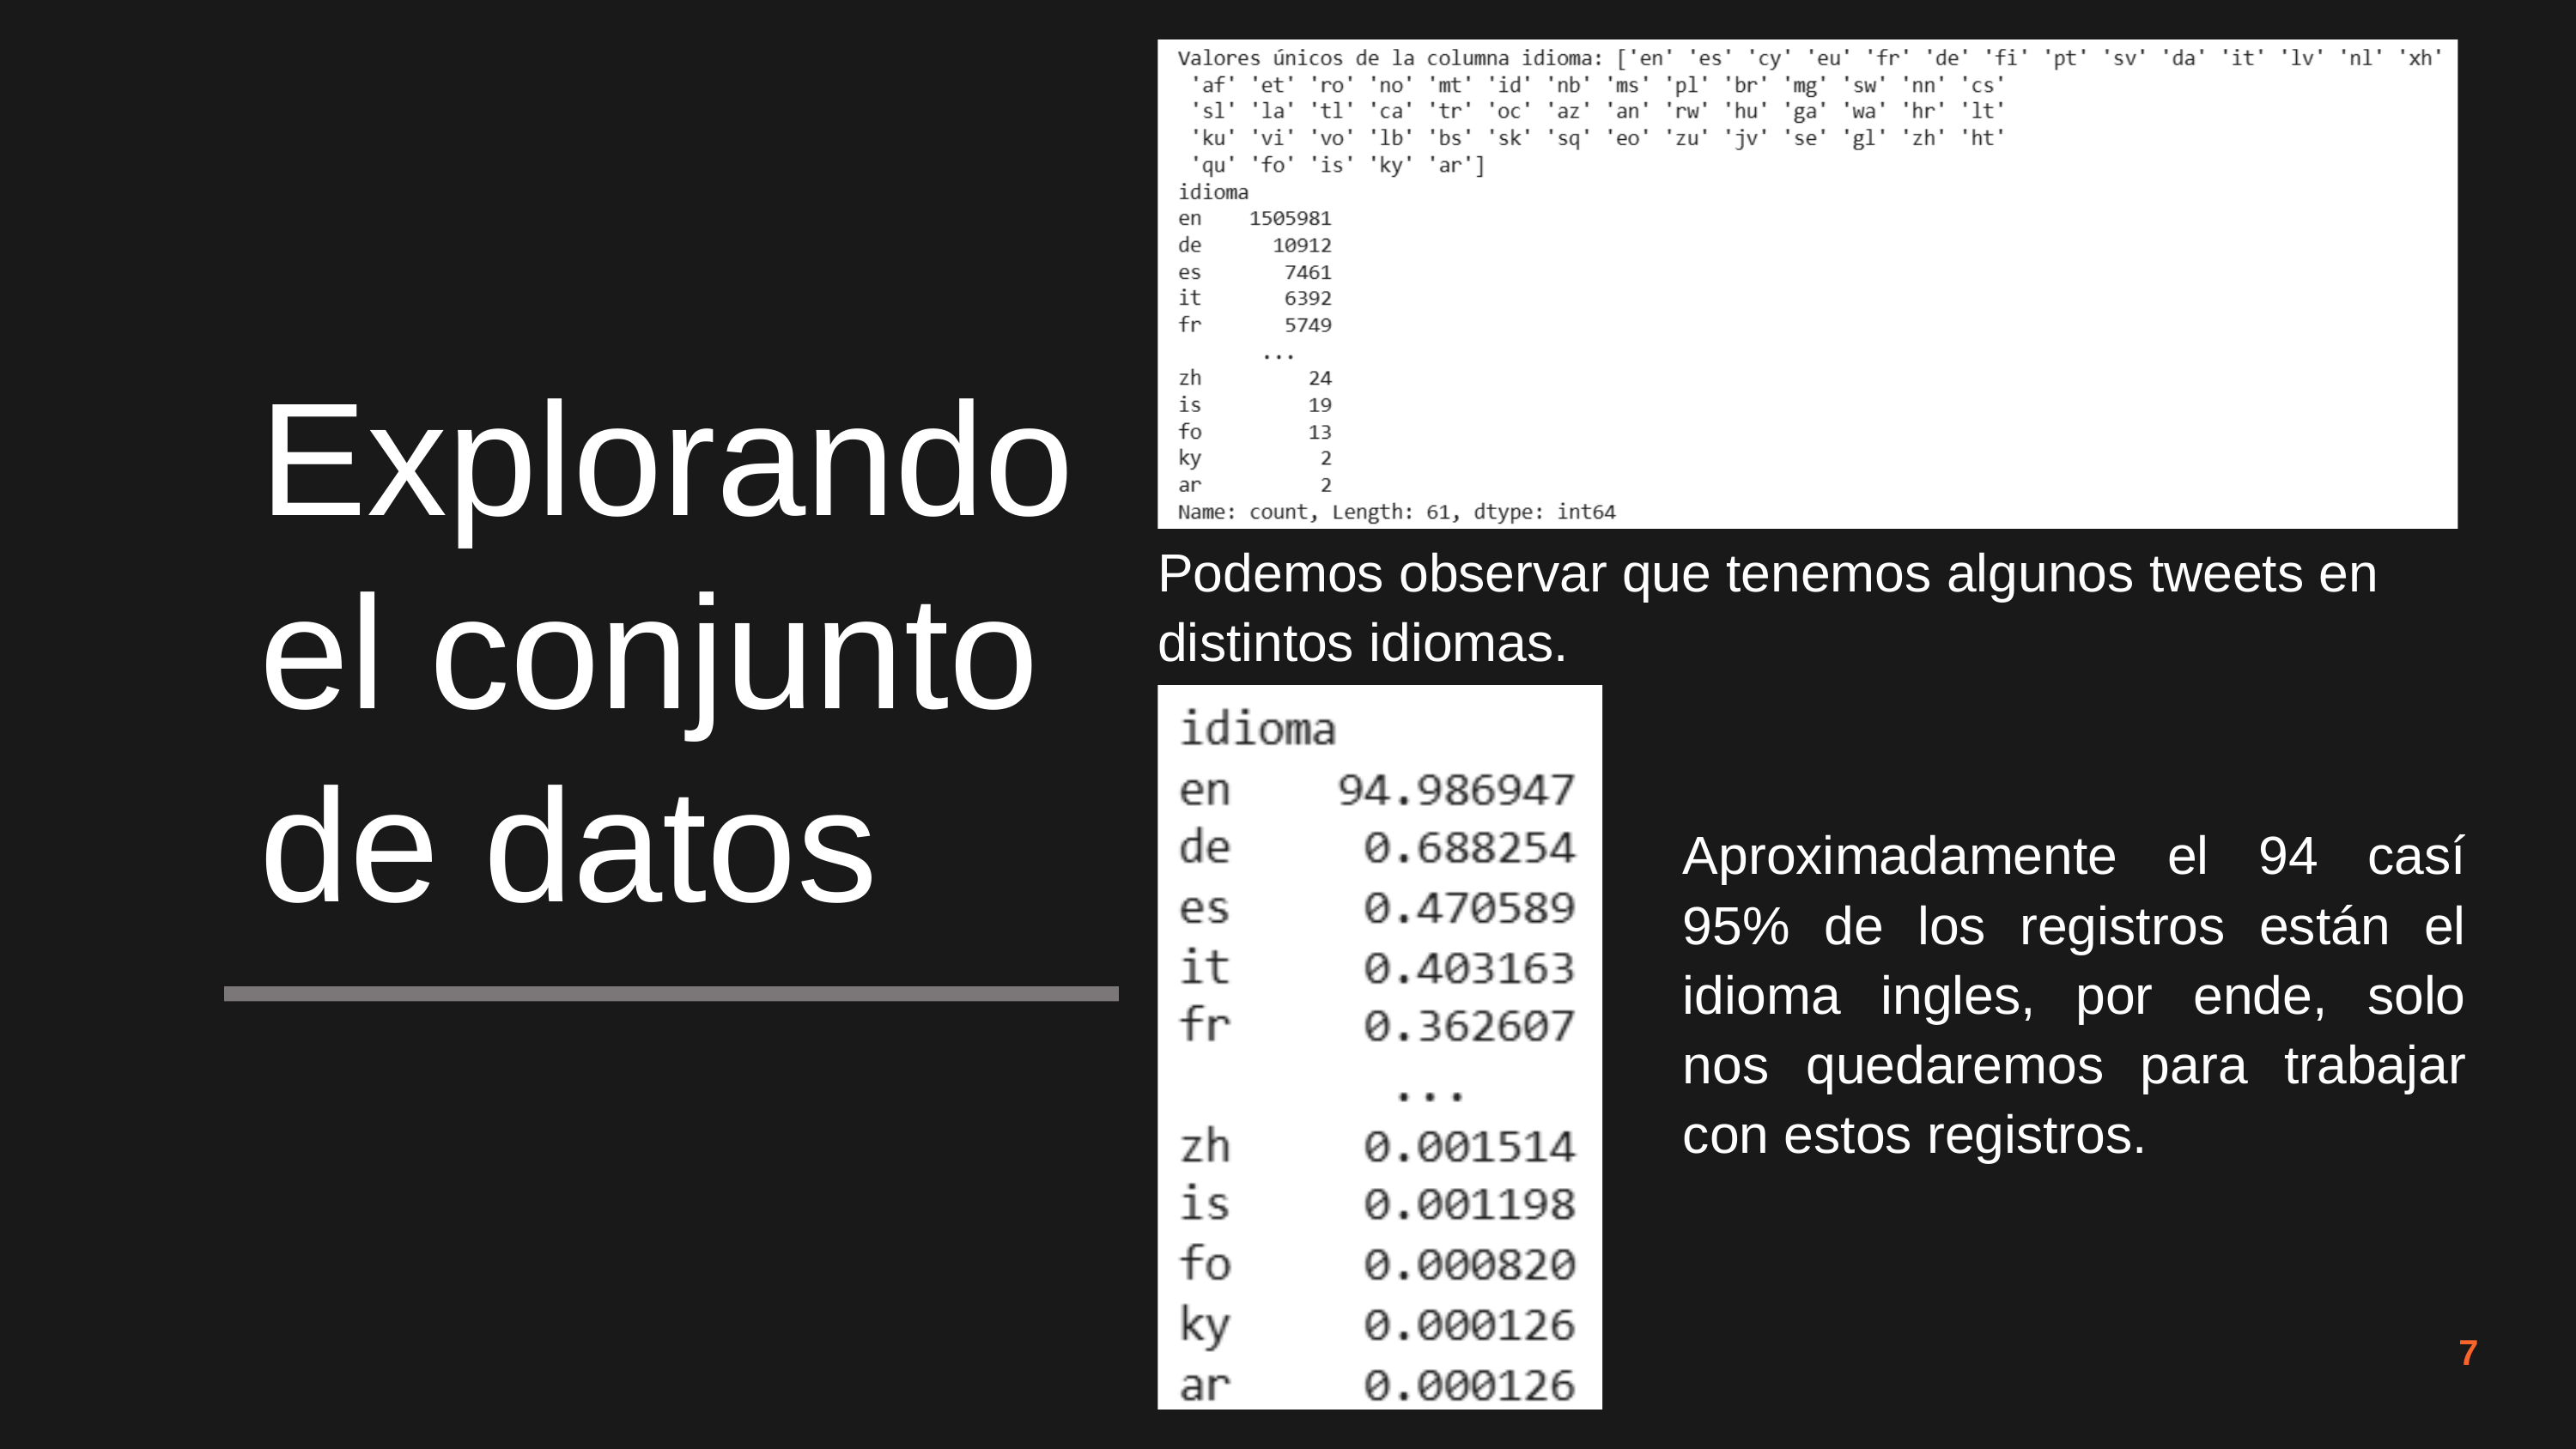

Explorando el conjunto de datos
Podemos observar que tenemos algunos tweets en distintos idiomas.

Aproximadamente el 94 casí 95% de los registros están el idioma ingles, por ende, solo nos quedaremos para trabajar con estos registros.

7